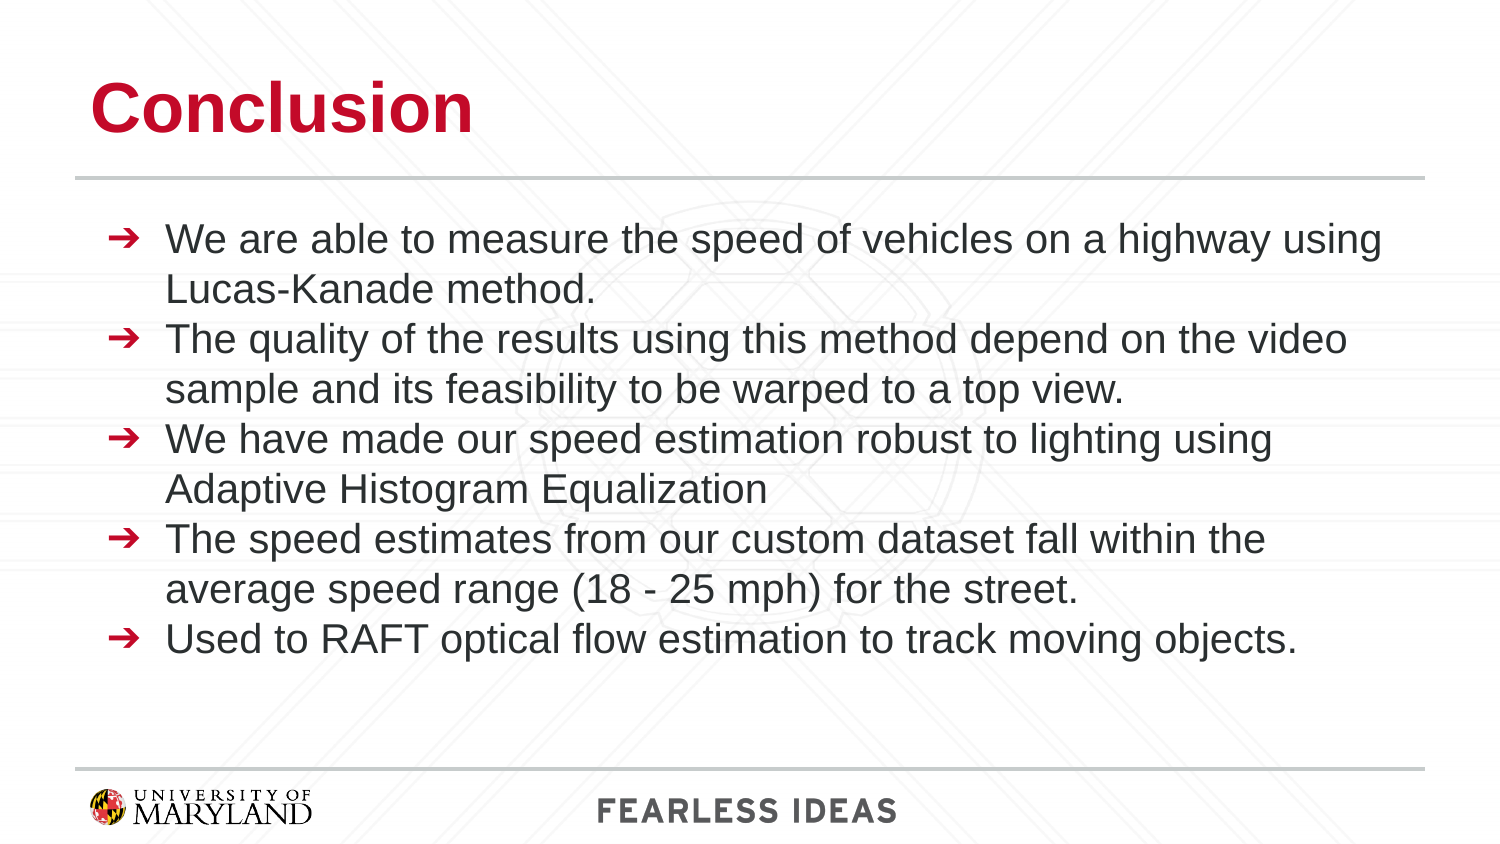

# Conclusion
We are able to measure the speed of vehicles on a highway using Lucas-Kanade method.
The quality of the results using this method depend on the video sample and its feasibility to be warped to a top view.
We have made our speed estimation robust to lighting using Adaptive Histogram Equalization
The speed estimates from our custom dataset fall within the average speed range (18 - 25 mph) for the street.
Used to RAFT optical flow estimation to track moving objects.